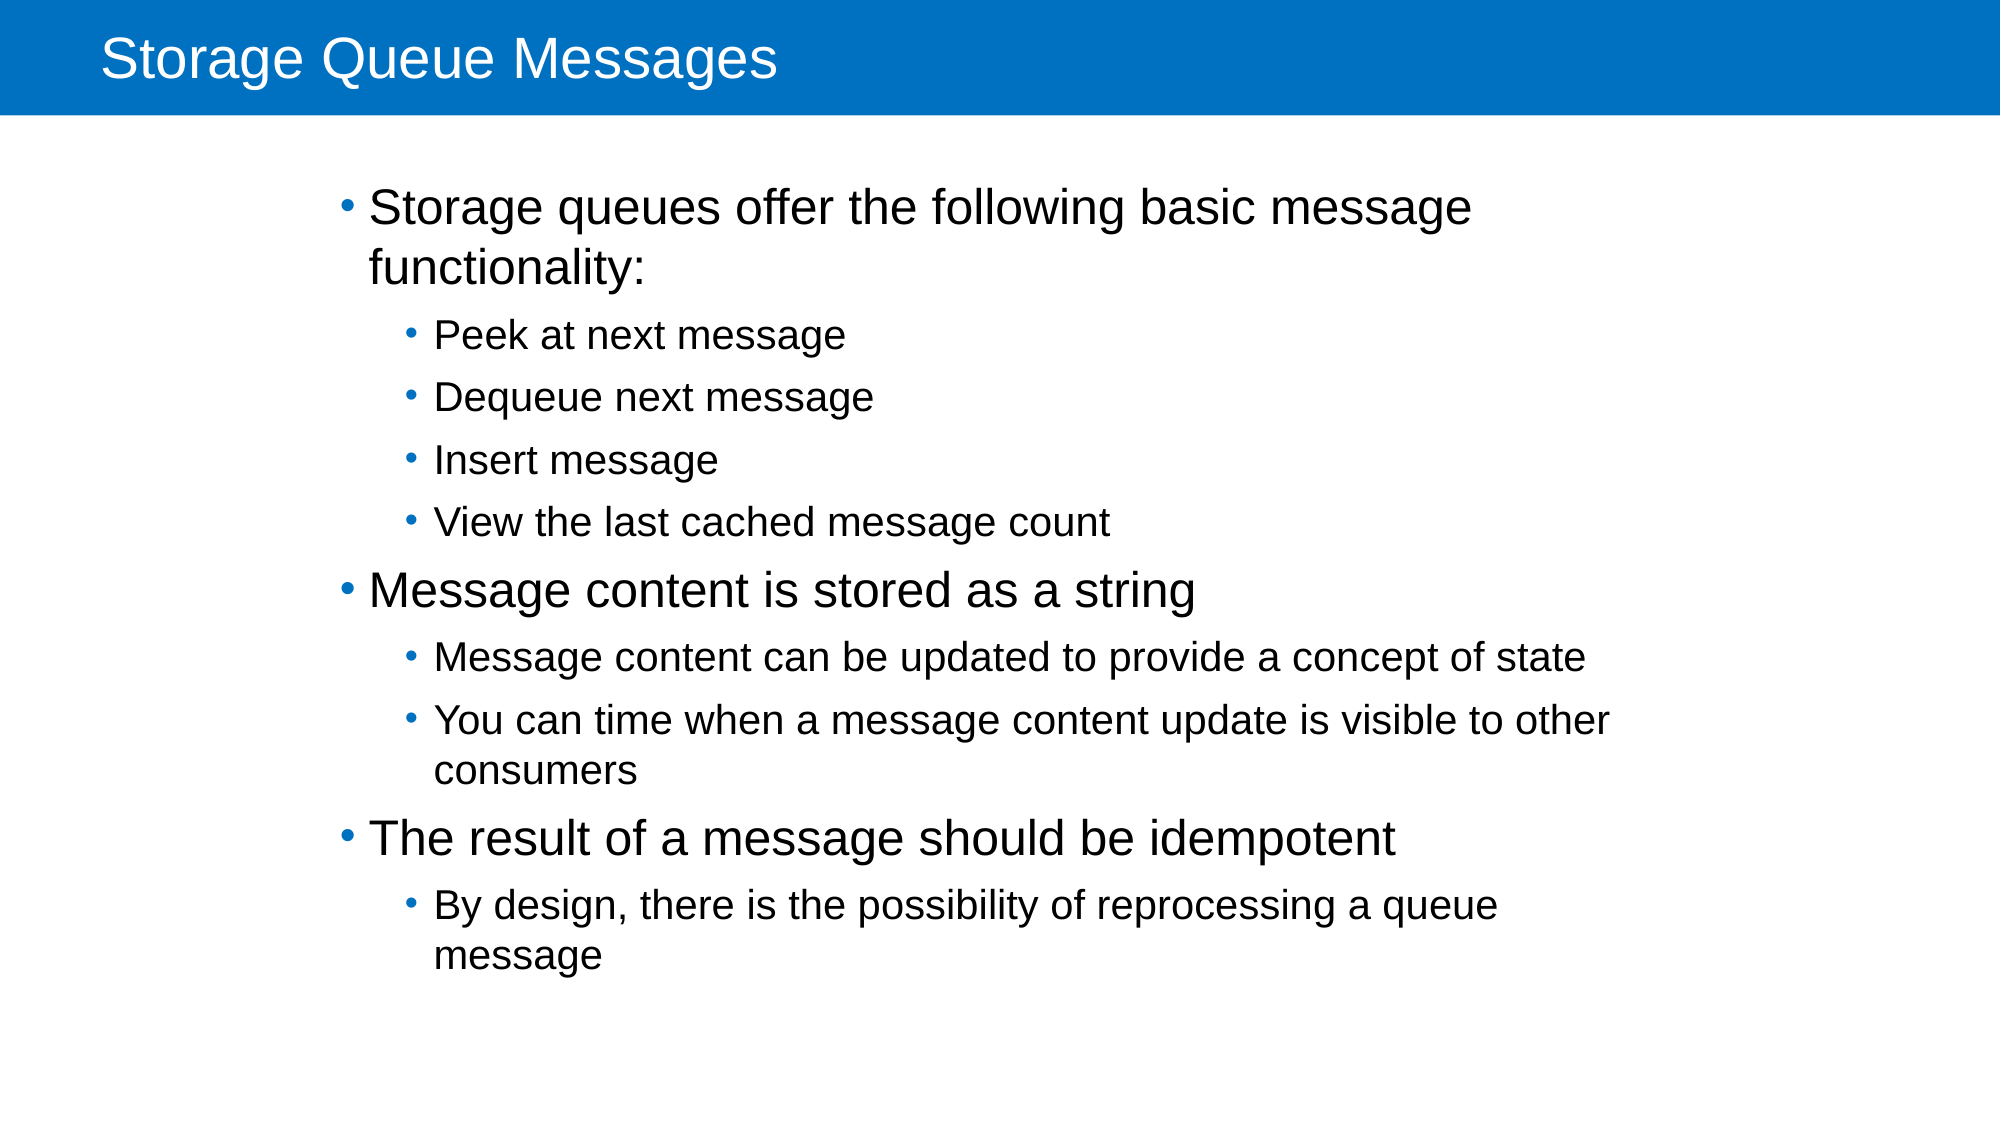

# Storage Queue Messages
Storage queues offer the following basic message functionality:
Peek at next message
Dequeue next message
Insert message
View the last cached message count
Message content is stored as a string
Message content can be updated to provide a concept of state
You can time when a message content update is visible to other consumers
The result of a message should be idempotent
By design, there is the possibility of reprocessing a queue message